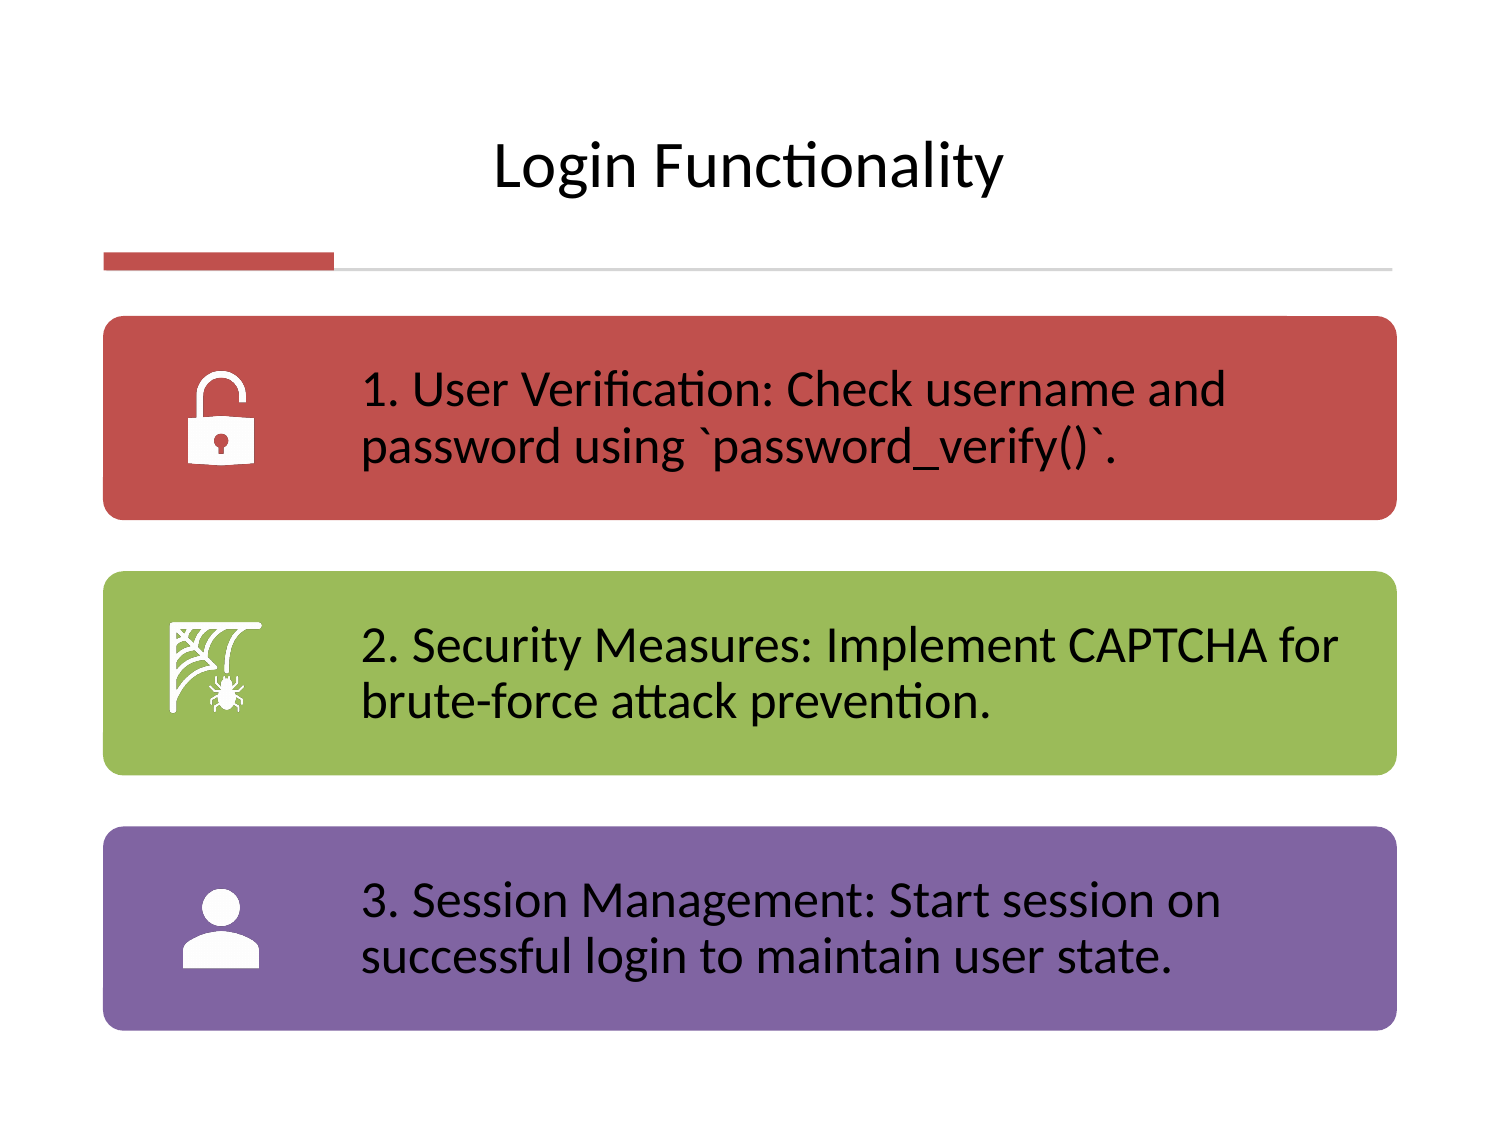

# Login Functionality

1. User Verification: Check username and password using `password_verify()`.
2. Security Measures: Implement CAPTCHA for brute-force attack prevention.
3. Session Management: Start session on successful login to maintain user state.